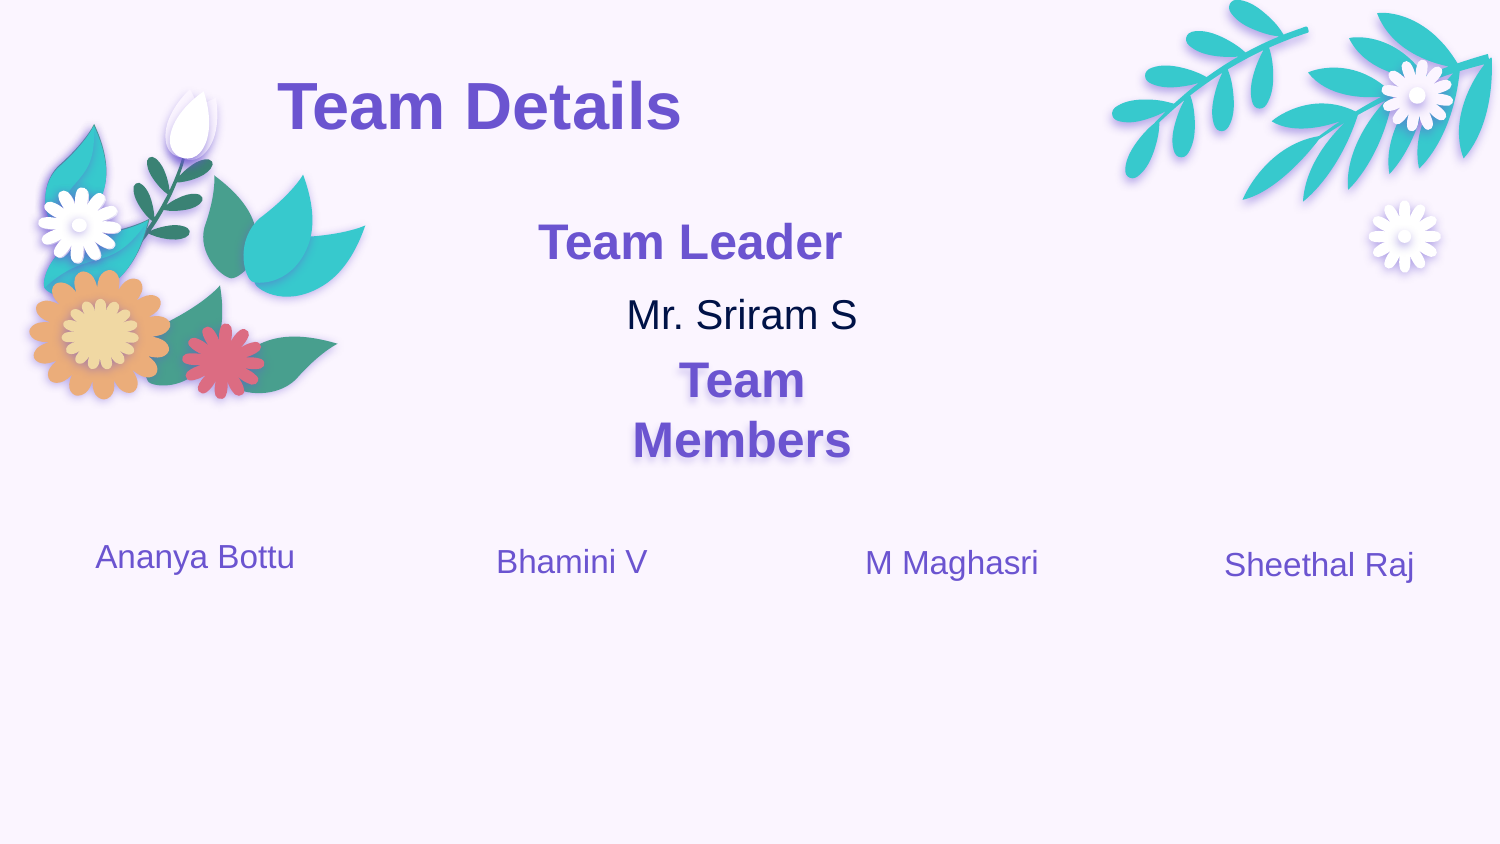

Team Details  Details

# Team Leader
Mr. Sriram S
Team Members
Ananya Bottu
Bhamini V
M Maghasri
Sheethal Raj